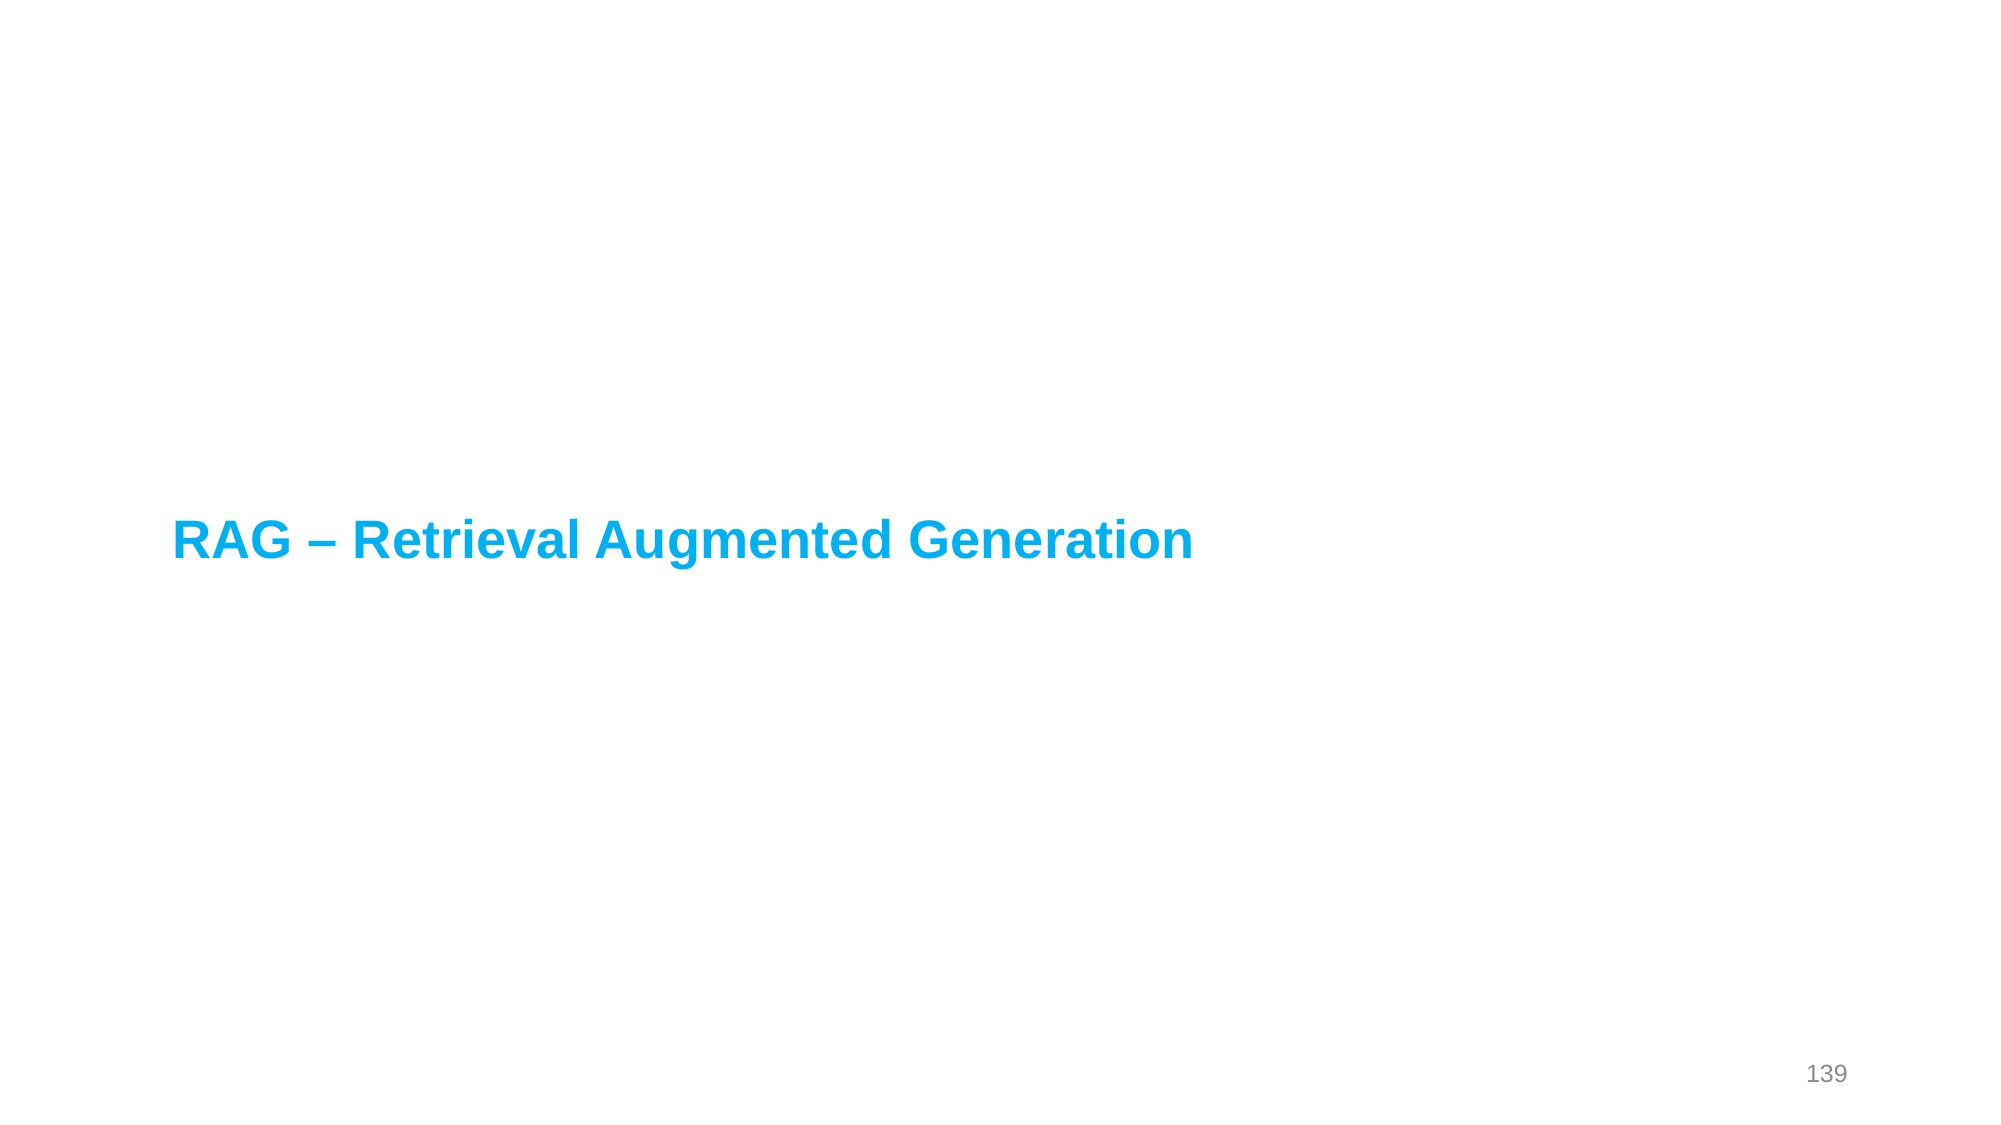

# RAG – Retrieval Augmented Generation
139